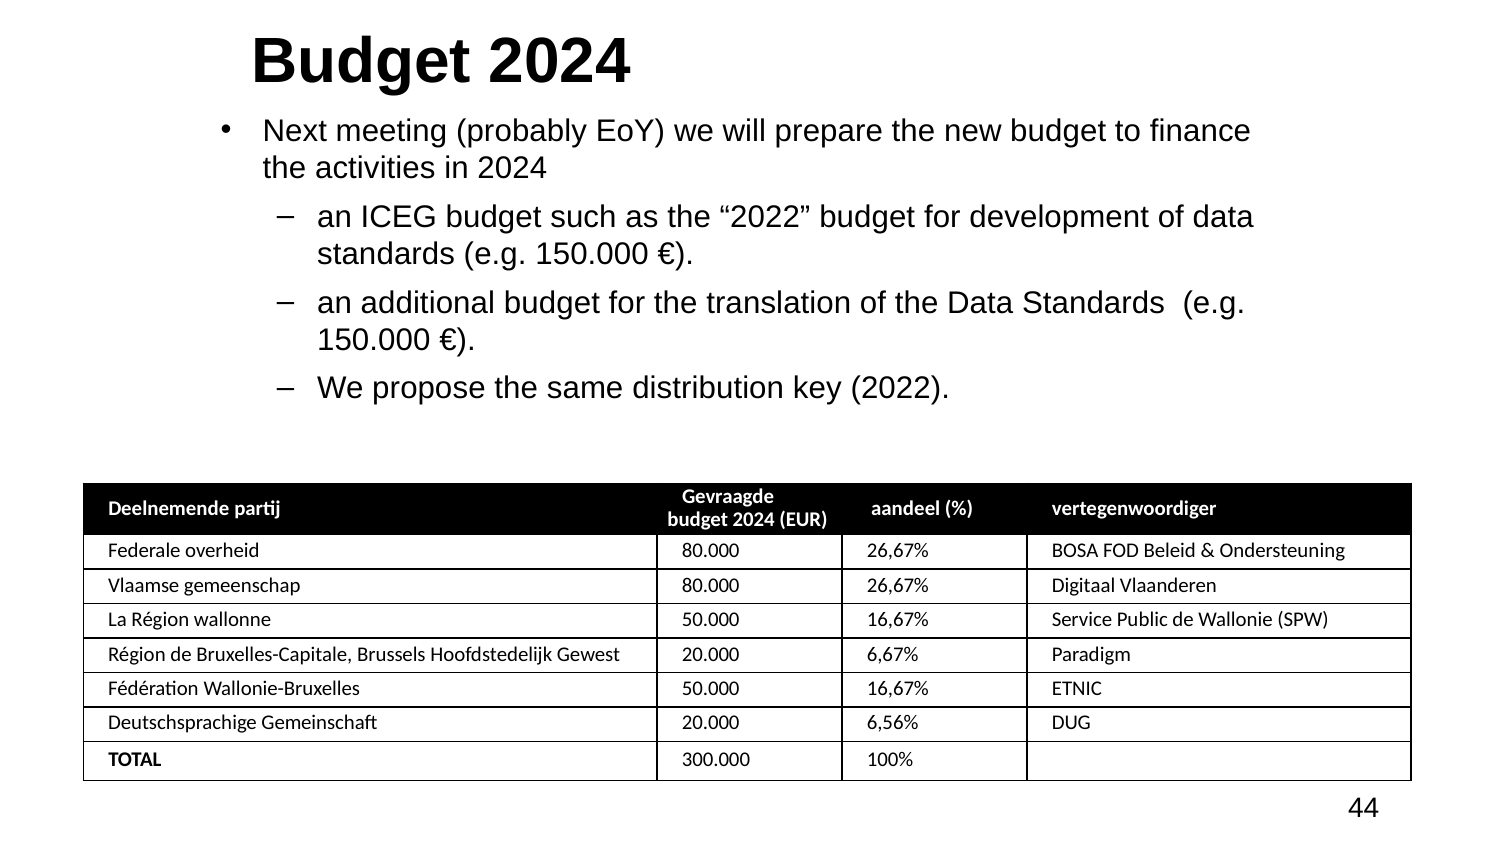

# Budget 2024
Next meeting (probably EoY) we will prepare the new budget to finance the activities in 2024
an ICEG budget such as the “2022” budget for development of data standards (e.g. 150.000 €).
an additional budget for the translation of the Data Standards  (e.g. 150.000 €).
We propose the same distribution key (2022).

| Deelnemende partij | Gevraagde budget 2024 (EUR) | aandeel (%) | vertegenwoordiger |
| --- | --- | --- | --- |
| Federale overheid | 80.000 | 26,67% | BOSA FOD Beleid & Ondersteuning |
| Vlaamse gemeenschap | 80.000 | 26,67% | Digitaal Vlaanderen |
| La Région wallonne | 50.000 | 16,67% | Service Public de Wallonie (SPW) |
| Région de Bruxelles-Capitale, Brussels Hoofdstedelijk Gewest | 20.000 | 6,67% | Paradigm |
| Fédération Wallonie-Bruxelles | 50.000 | 16,67% | ETNIC |
| Deutschsprachige Gemeinschaft | 20.000 | 6,56% | DUG |
| TOTAL | 300.000 | 100% |  |
44